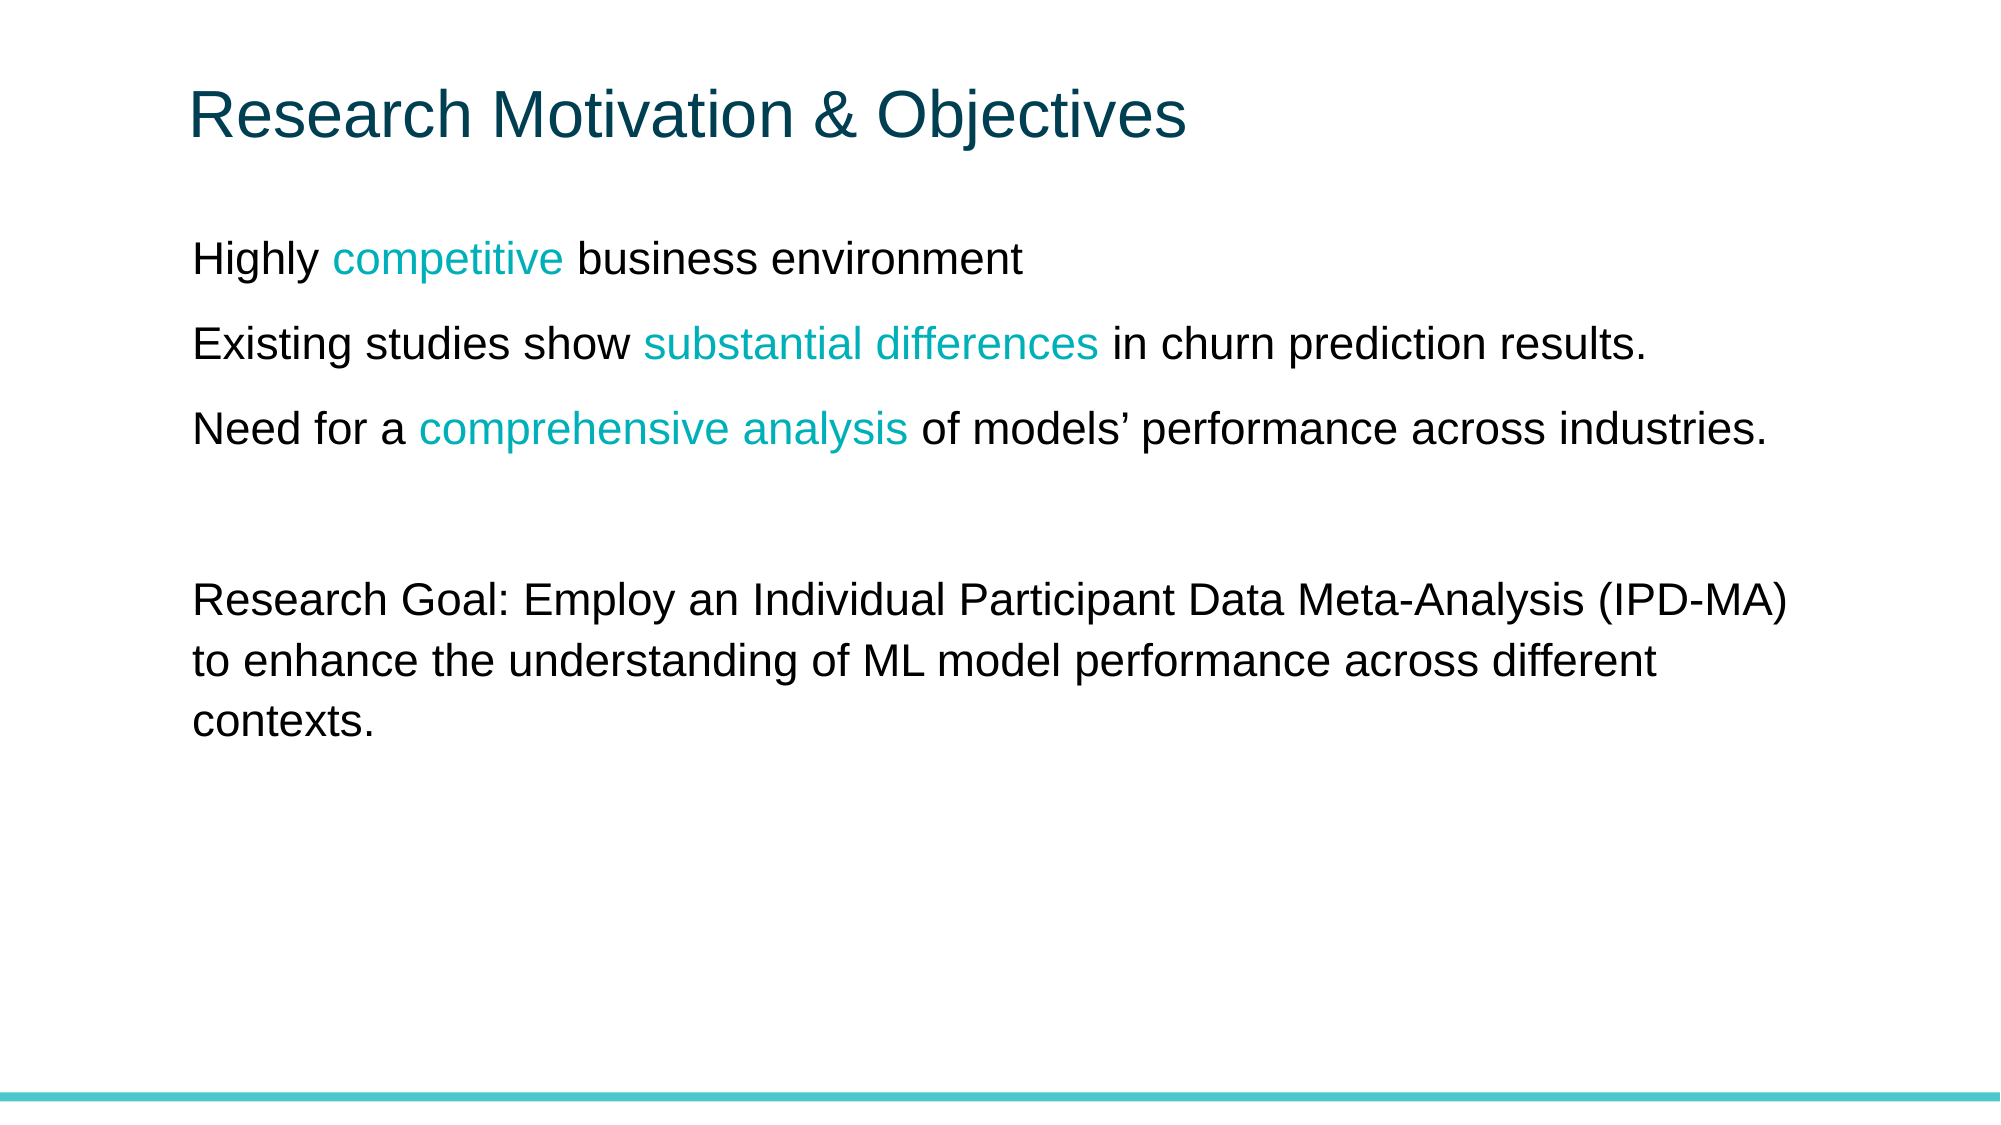

# Research Motivation & Objectives
Highly competitive business environment
Existing studies show substantial differences in churn prediction results.
Need for a comprehensive analysis of models’ performance across industries.

Research Goal: Employ an Individual Participant Data Meta-Analysis (IPD-MA) to enhance the understanding of ML model performance across different contexts.